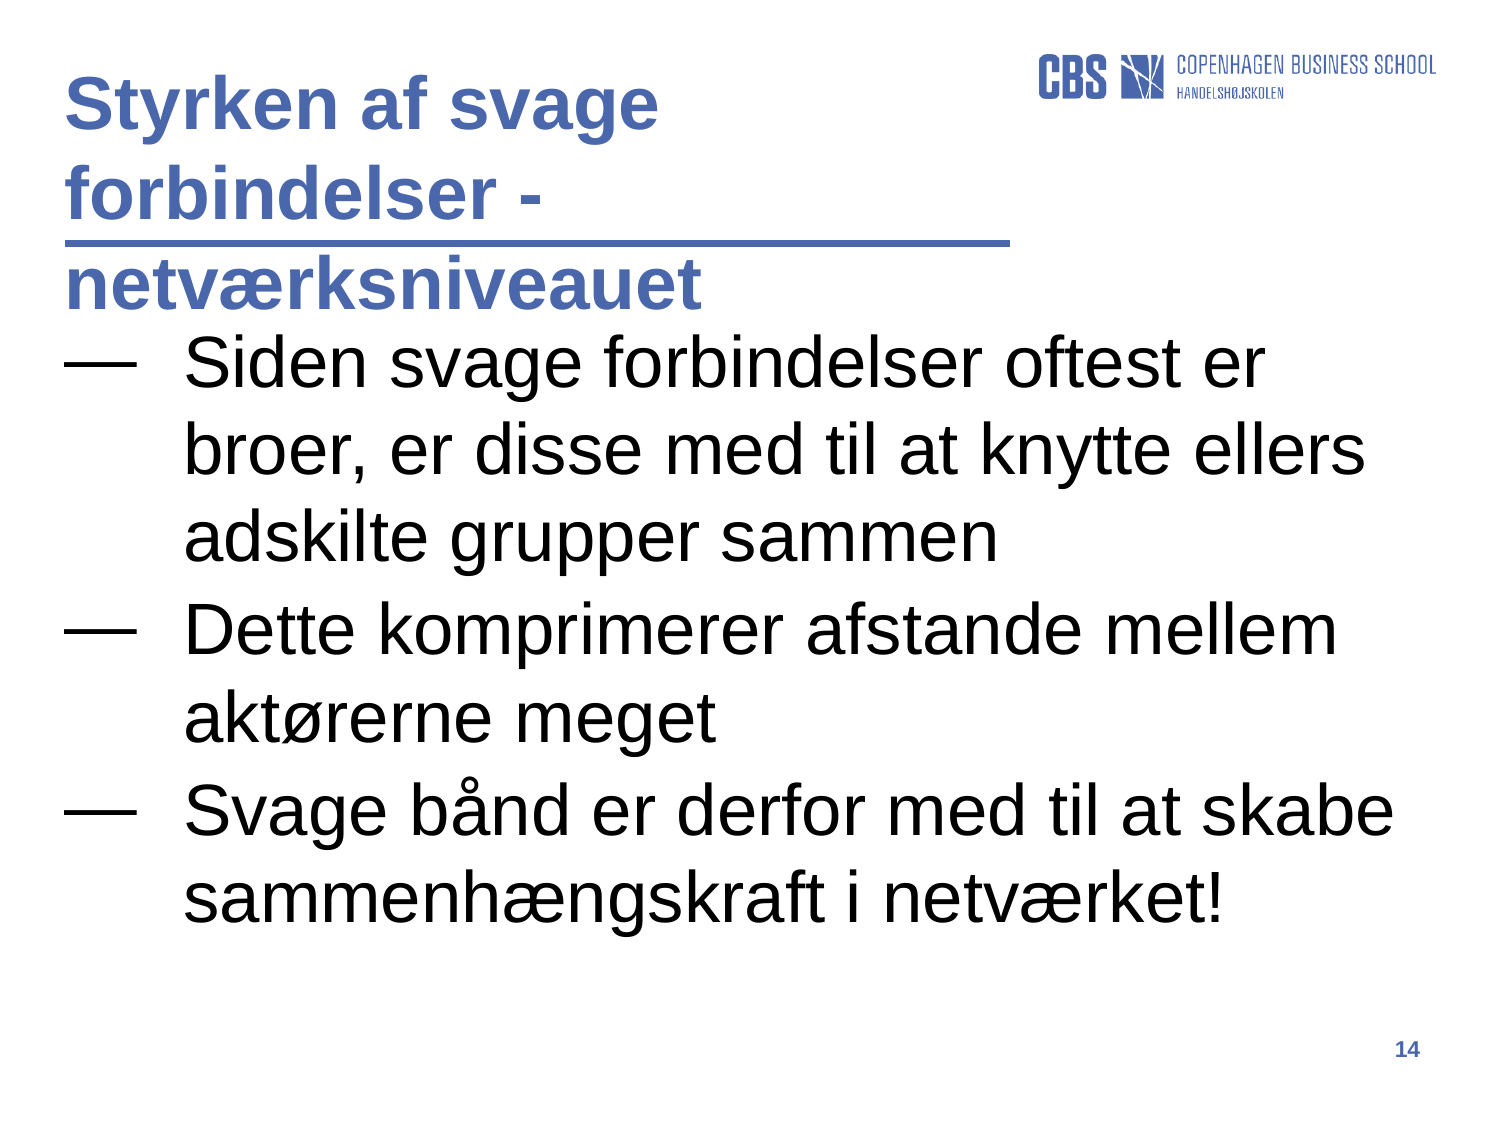

Styrken af svage forbindelser - netværksniveauet
Siden svage forbindelser oftest er broer, er disse med til at knytte ellers adskilte grupper sammen
Dette komprimerer afstande mellem aktørerne meget
Svage bånd er derfor med til at skabe sammenhængskraft i netværket!